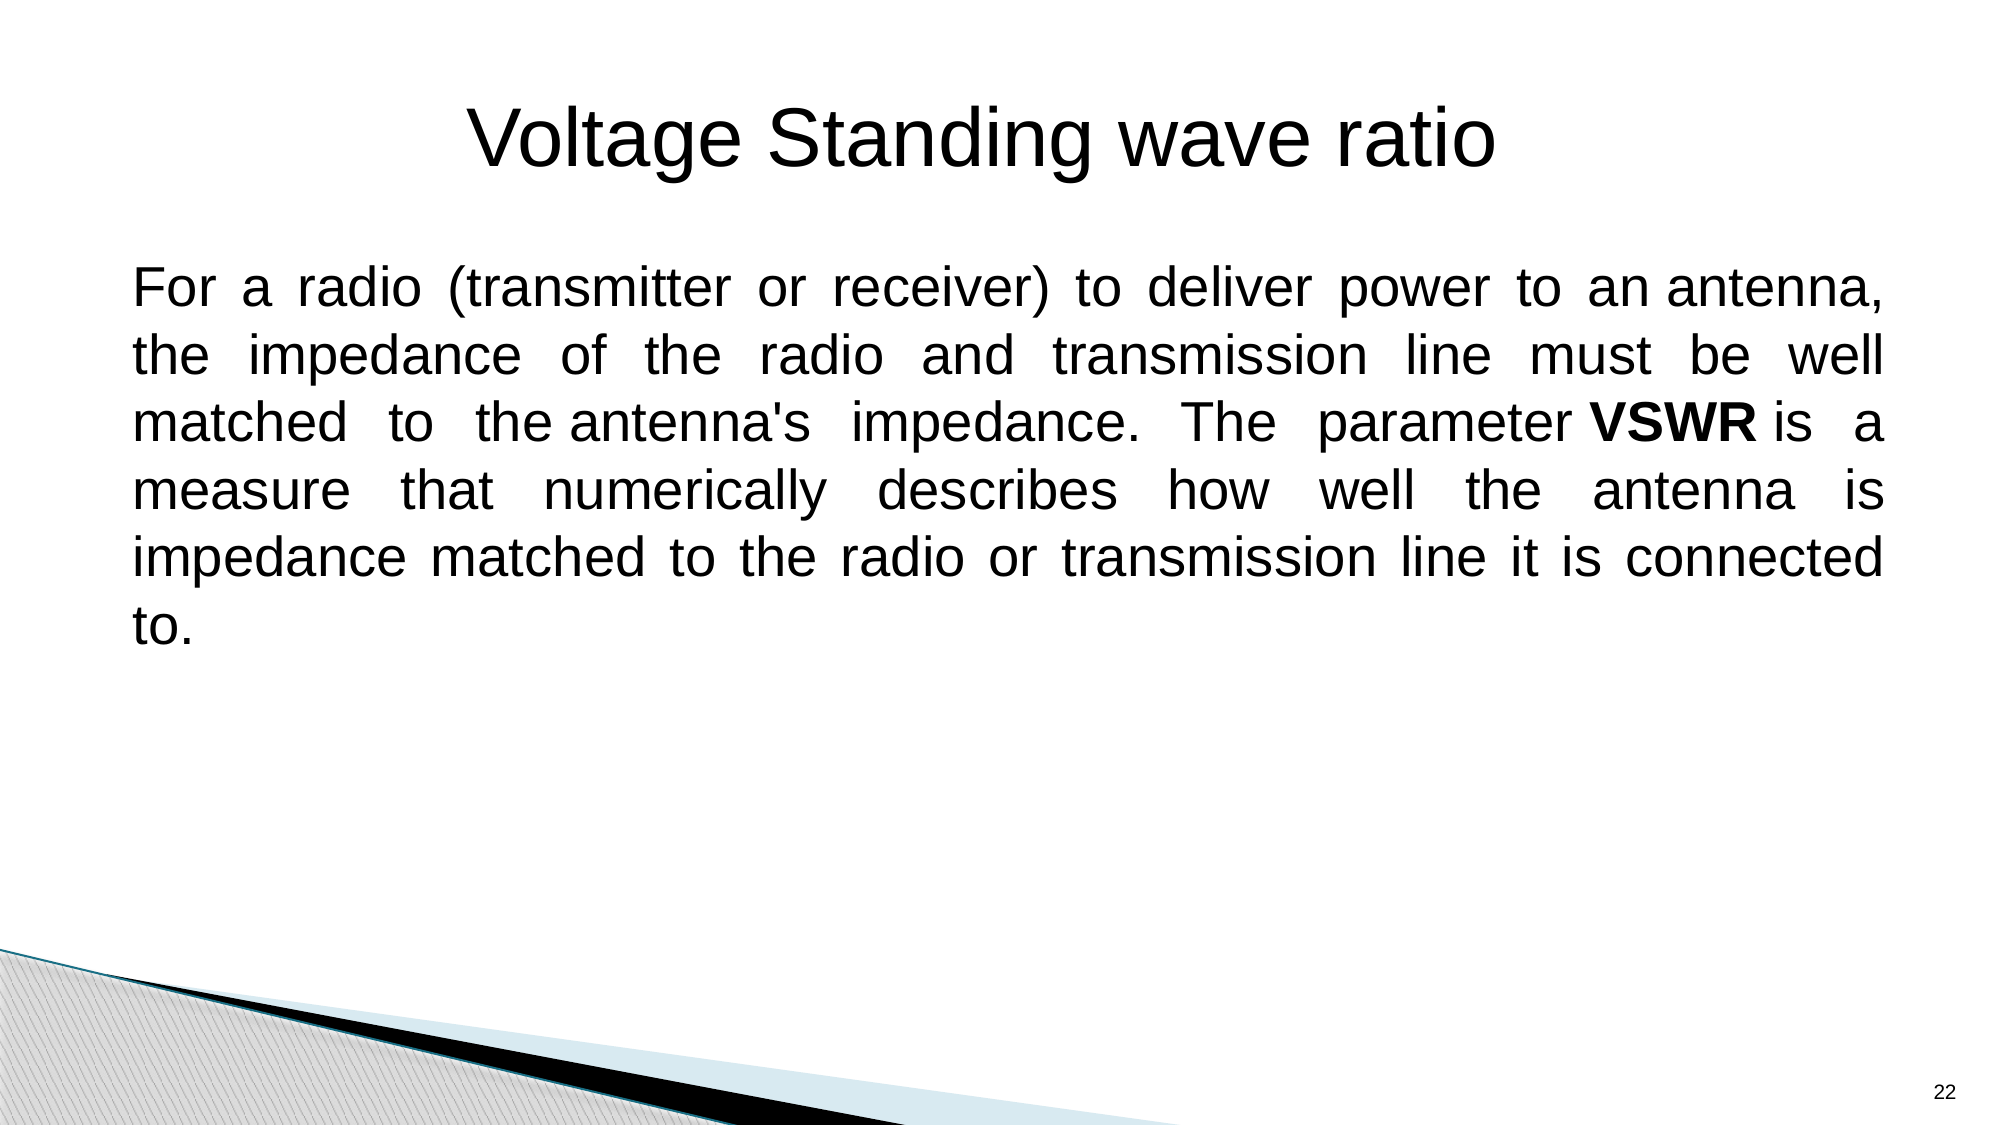

Voltage Standing wave ratio
For a radio (transmitter or receiver) to deliver power to an antenna, the impedance of the radio and transmission line must be well matched to the antenna's impedance. The parameter VSWR is a measure that numerically describes how well the antenna is impedance matched to the radio or transmission line it is connected to.

22